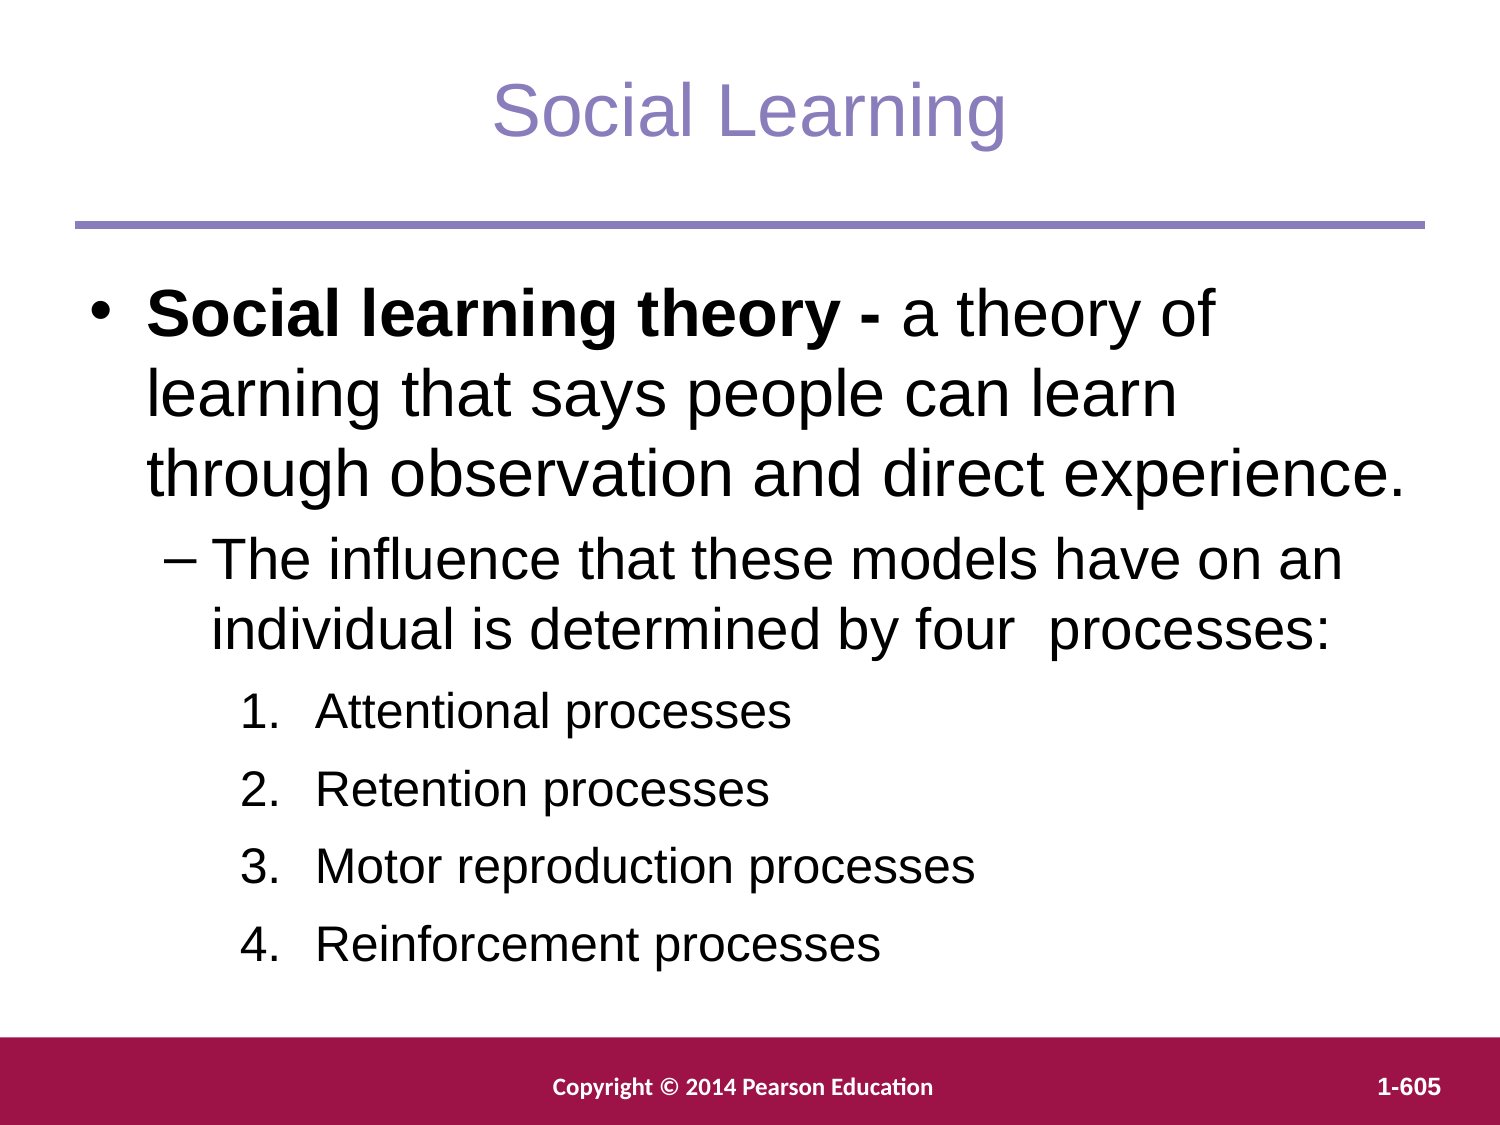

Social Learning
Social learning theory - a theory of learning that says people can learn through observation and direct experience.
The influence that these models have on an individual is determined by four  processes:
Attentional processes
Retention processes
Motor reproduction processes
Reinforcement processes